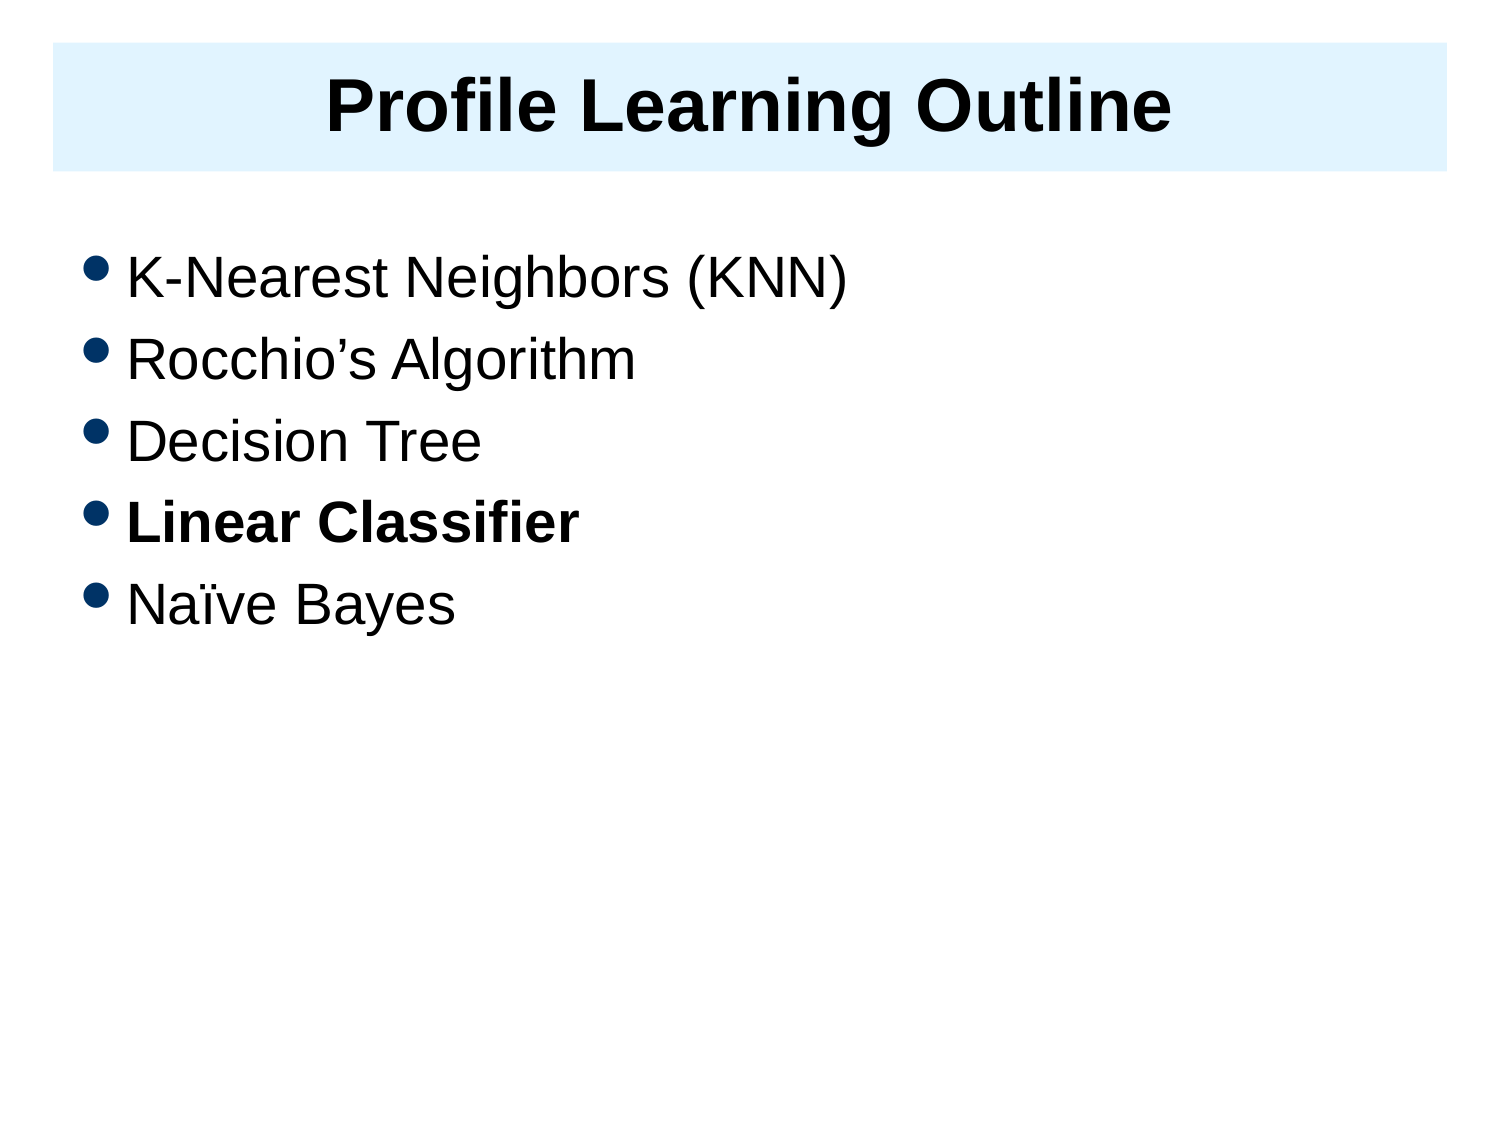

# Profile Learning Outline
K-Nearest Neighbors (KNN)
Rocchio’s Algorithm
Decision Tree
Linear Classifier
Naïve Bayes